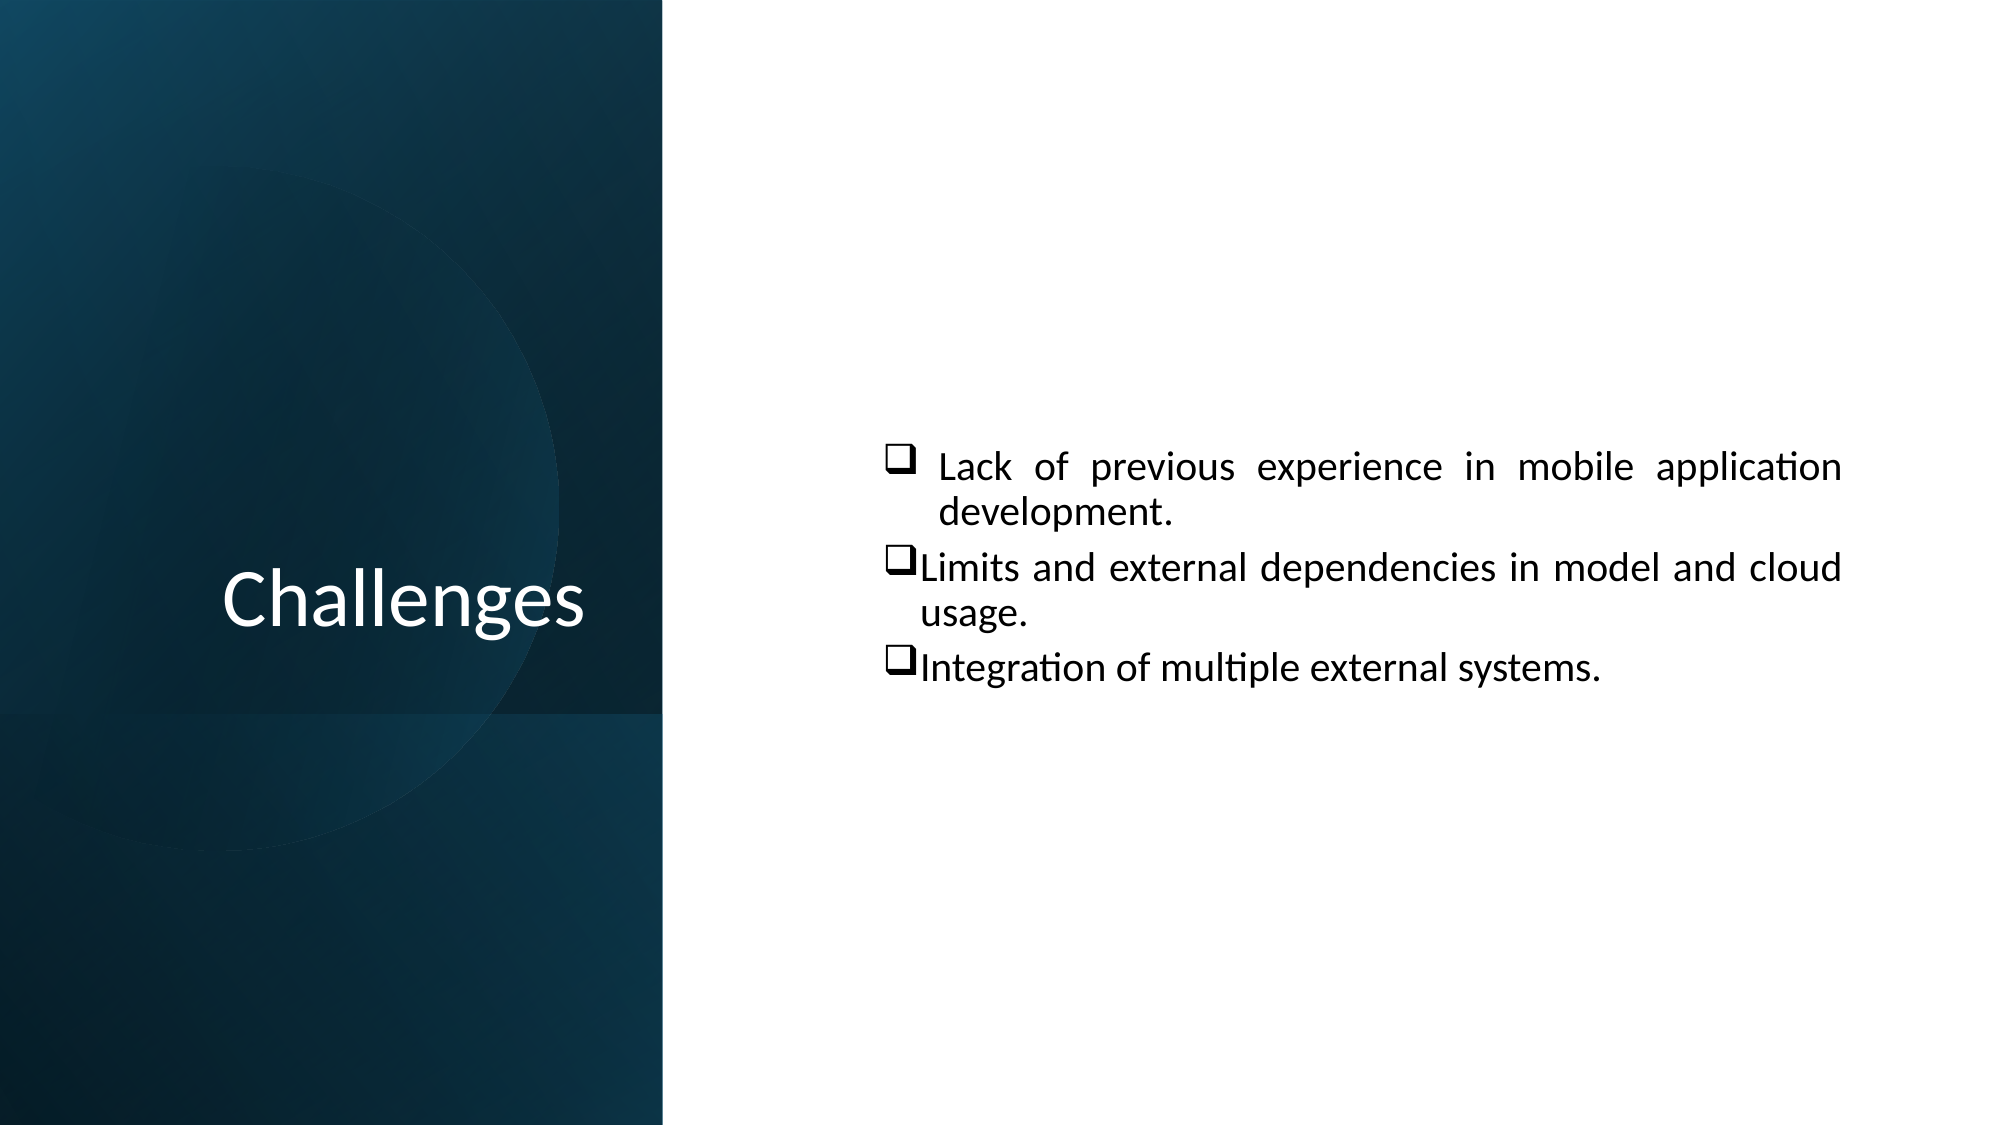

Challenges

Lack of previous experience in mobile application development.
Limits and external dependencies in model and cloud usage.
Integration of multiple external systems.